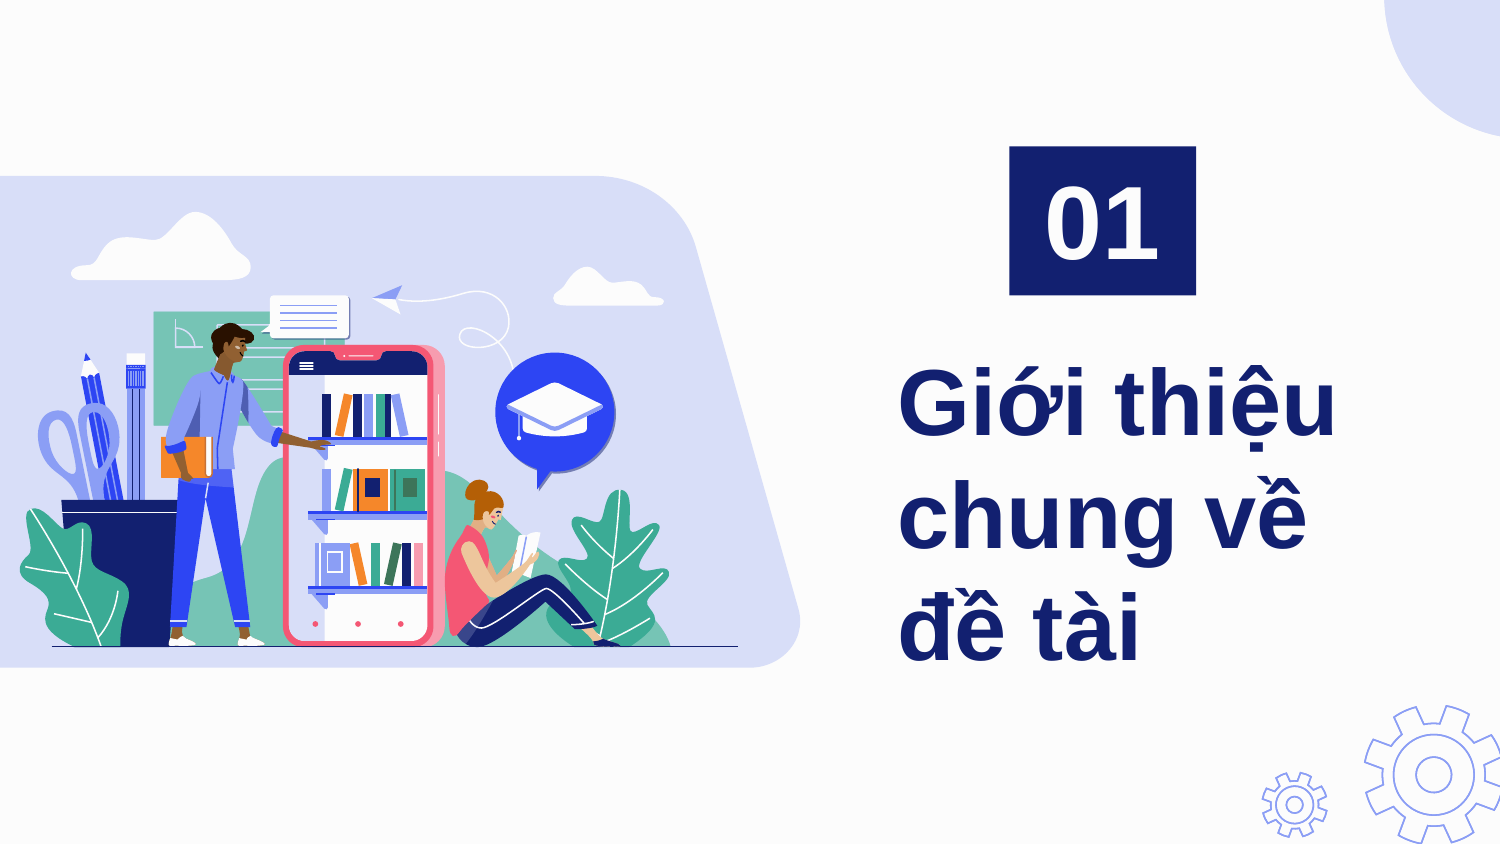

01

# Giới thiệu chung về đề tài